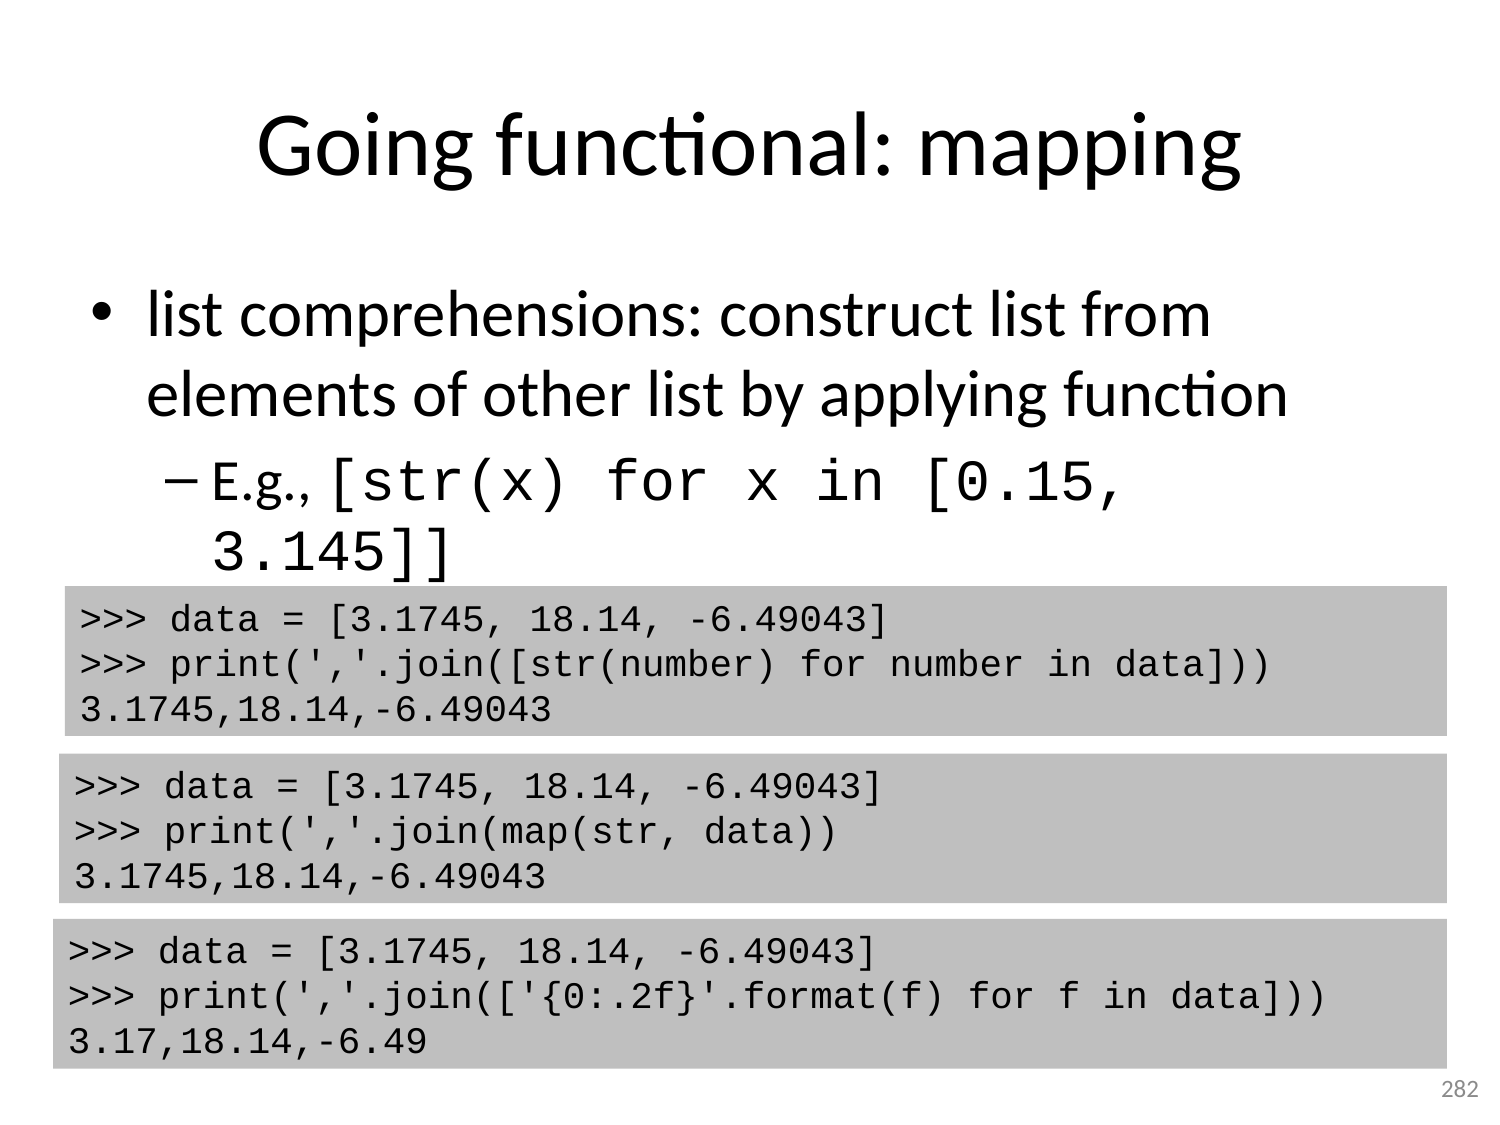

# Going functional: mapping
list comprehensions: construct list from elements of other list by applying function
E.g., [str(x) for x in [0.15, 3.145]]
       == ['0.15', '3.145']

>>> data = [3.1745, 18.14, -6.49043]
>>> print(','.join([str(number) for number in data]))
3.1745,18.14,-6.49043
>>> data = [3.1745, 18.14, -6.49043]
>>> print(','.join(map(str, data))
3.1745,18.14,-6.49043
>>> data = [3.1745, 18.14, -6.49043]
>>> print(','.join(['{0:.2f}'.format(f) for f in data]))
3.17,18.14,-6.49
282